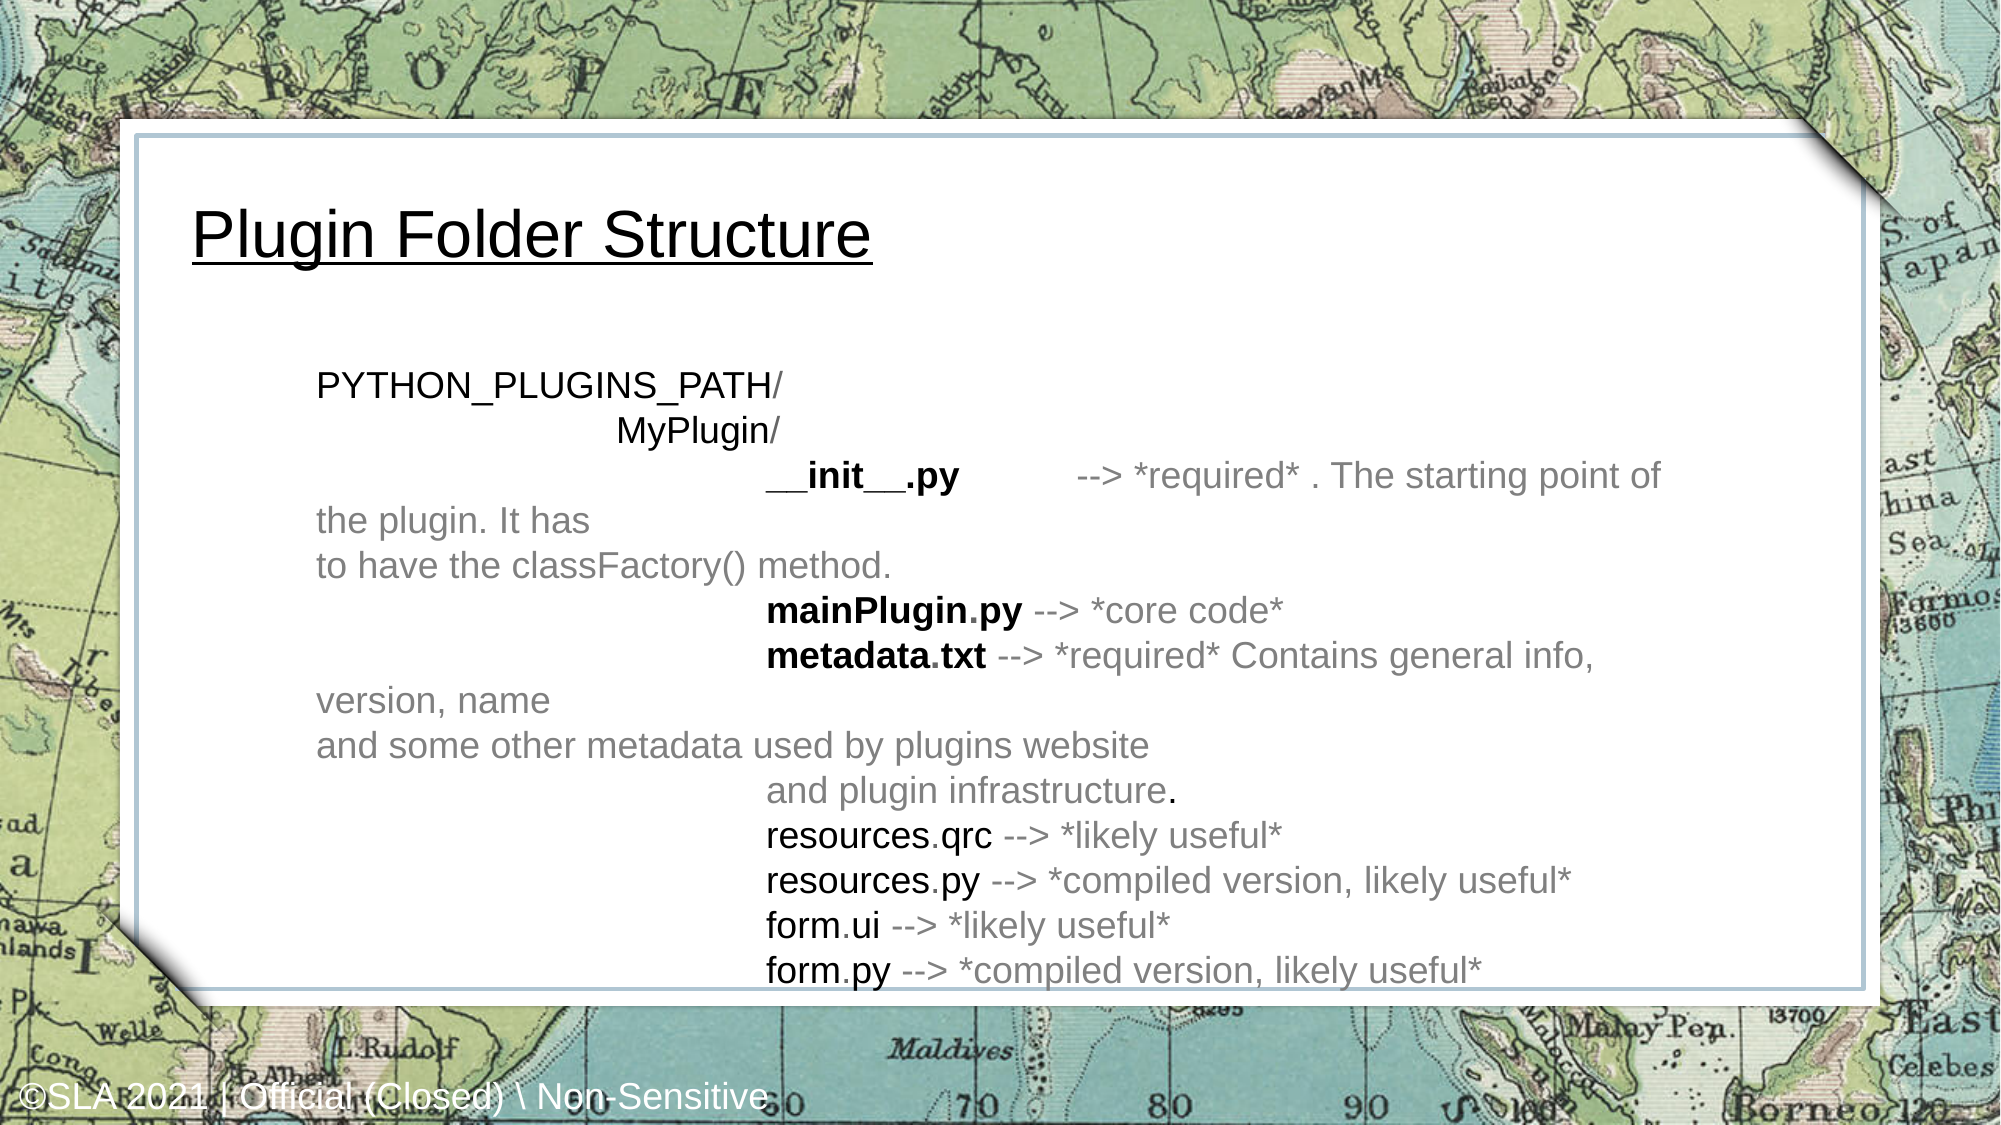

Plugin Folder Structure

PYTHON_PLUGINS_PATH/
		MyPlugin/
			__init__.py	 --> *required* . The starting point of the plugin. It has 								to have the classFactory() method.
			mainPlugin.py --> *core code*
			metadata.txt --> *required* Contains general info, version, name 								and some other metadata used by plugins website 							and plugin infrastructure.
			resources.qrc --> *likely useful*
			resources.py --> *compiled version, likely useful*
			form.ui --> *likely useful*
			form.py --> *compiled version, likely useful*